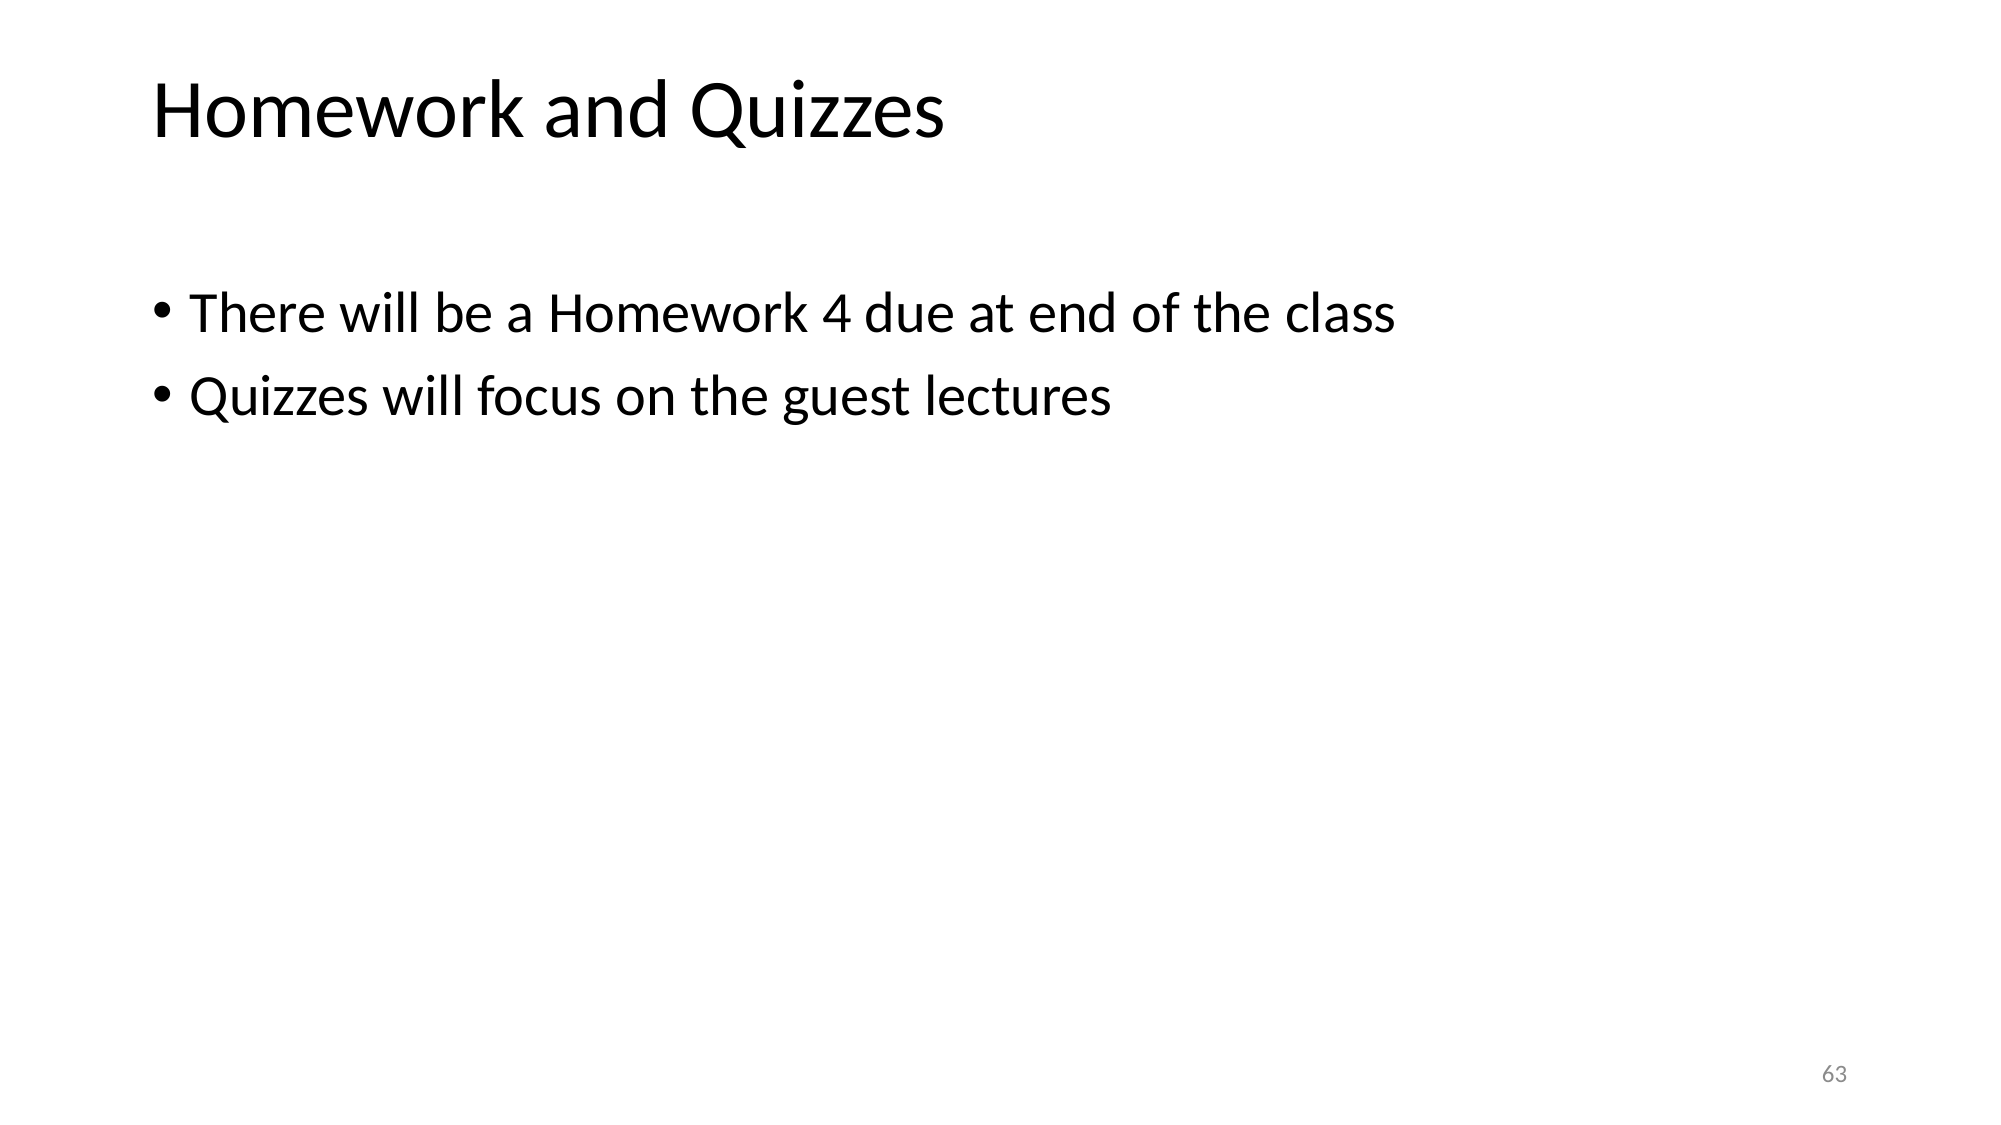

# Homework and Quizzes
There will be a Homework 4 due at end of the class
Quizzes will focus on the guest lectures
63